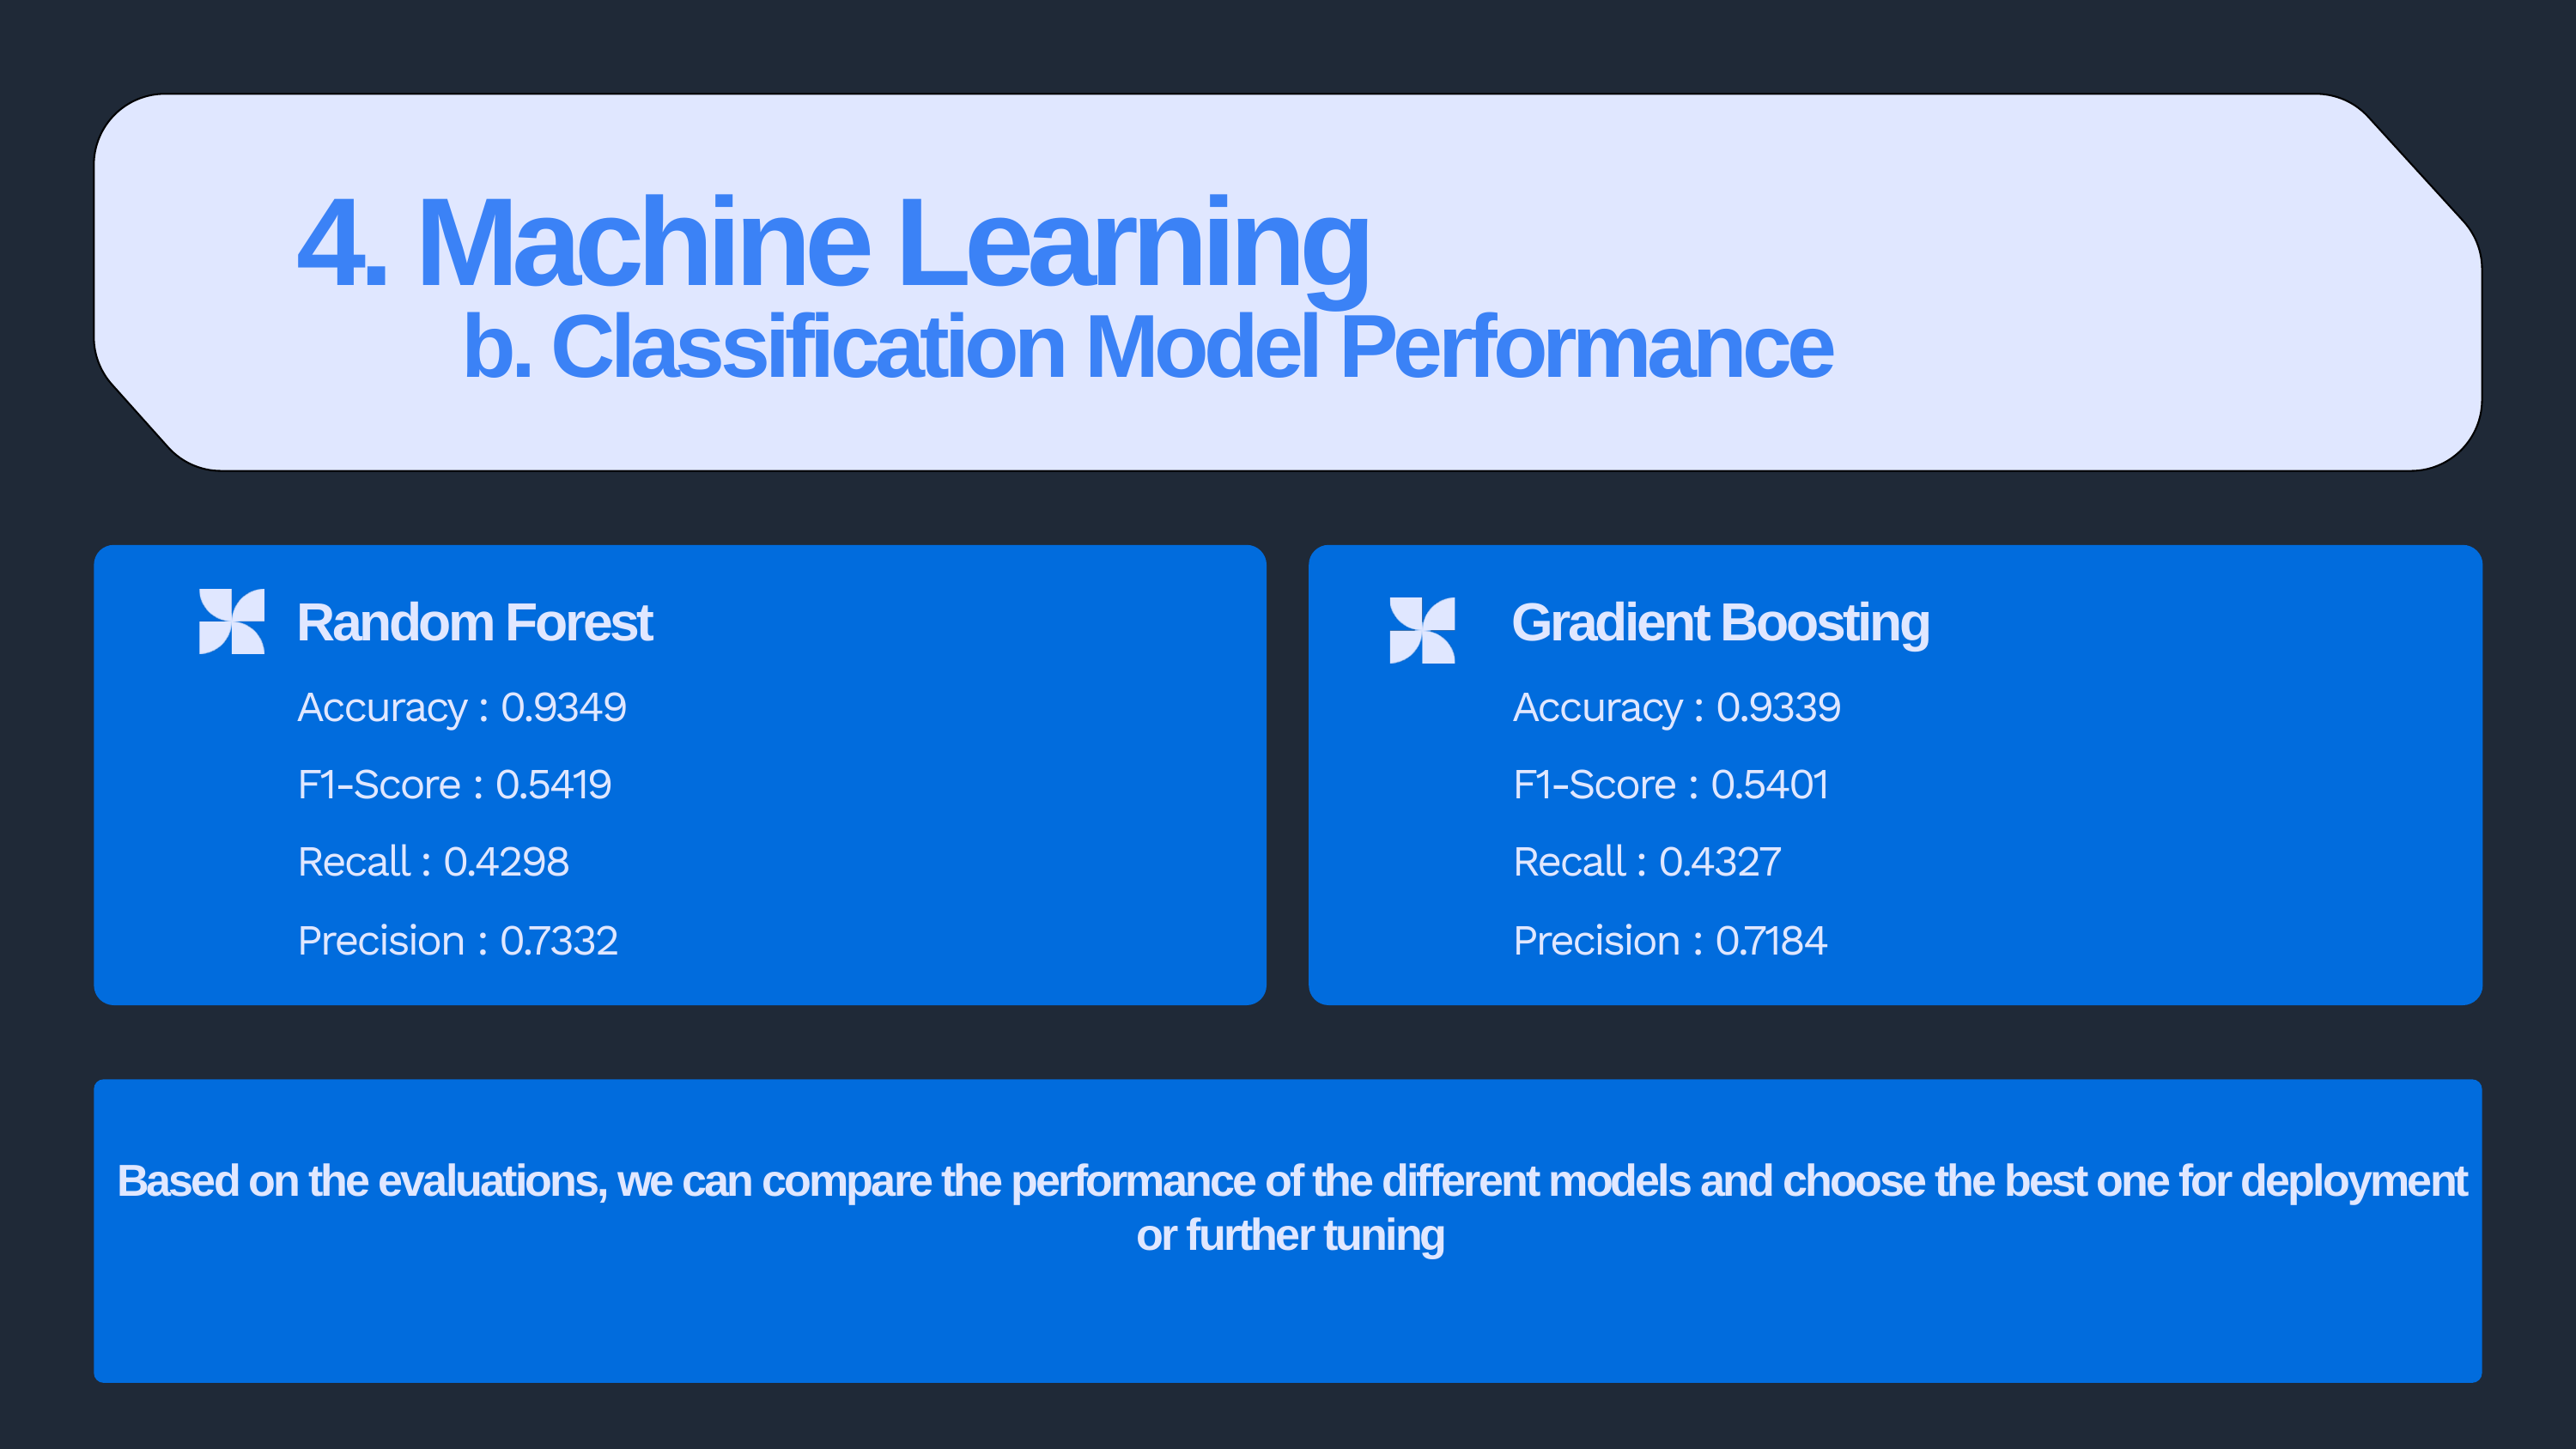

4. Machine Learning
        b. Classification Model Performance

Random Forest
Accuracy : 0.9349

F1-Score : 0.5419

Recall : 0.4298

Precision : 0.7332
Gradient Boosting
Accuracy : 0.9339

F1-Score : 0.5401

Recall : 0.4327

Precision : 0.7184

Based on the evaluations, we can compare the performance of the different models and choose the best one for deployment or further tuning